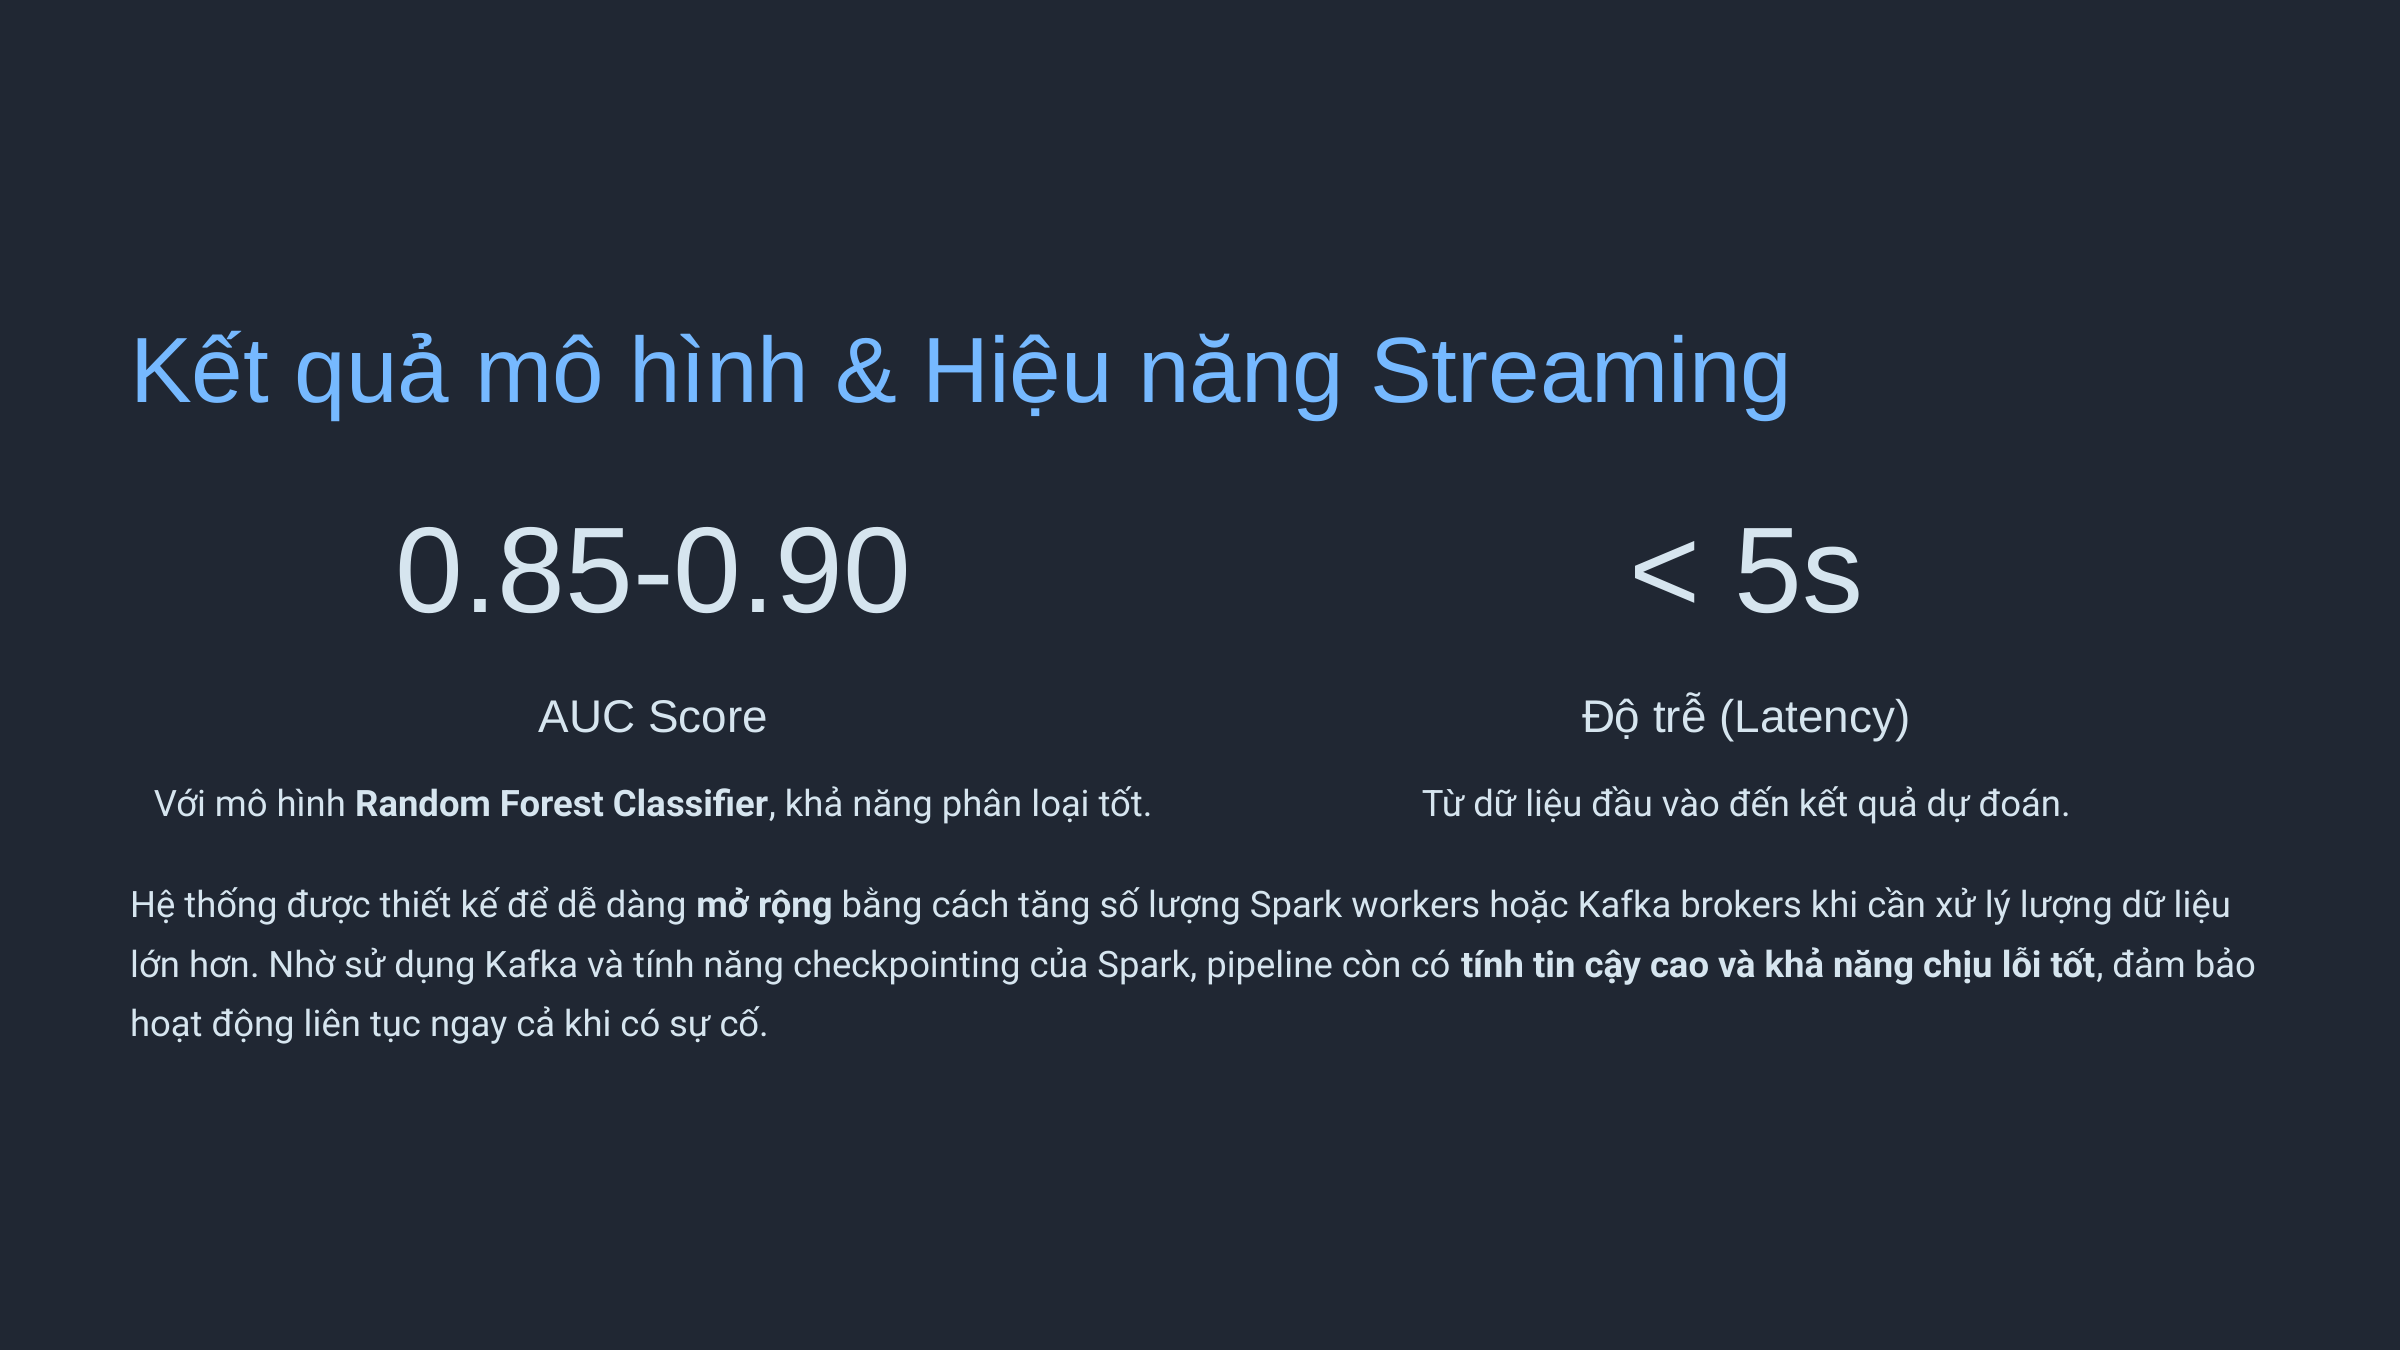

Kết quả mô hình & Hiệu năng Streaming
0.85-0.90
< 5s
AUC Score
Độ trễ (Latency)
Với mô hình Random Forest Classifier, khả năng phân loại tốt.
Từ dữ liệu đầu vào đến kết quả dự đoán.
Hệ thống được thiết kế để dễ dàng mở rộng bằng cách tăng số lượng Spark workers hoặc Kafka brokers khi cần xử lý lượng dữ liệu lớn hơn. Nhờ sử dụng Kafka và tính năng checkpointing của Spark, pipeline còn có tính tin cậy cao và khả năng chịu lỗi tốt, đảm bảo hoạt động liên tục ngay cả khi có sự cố.